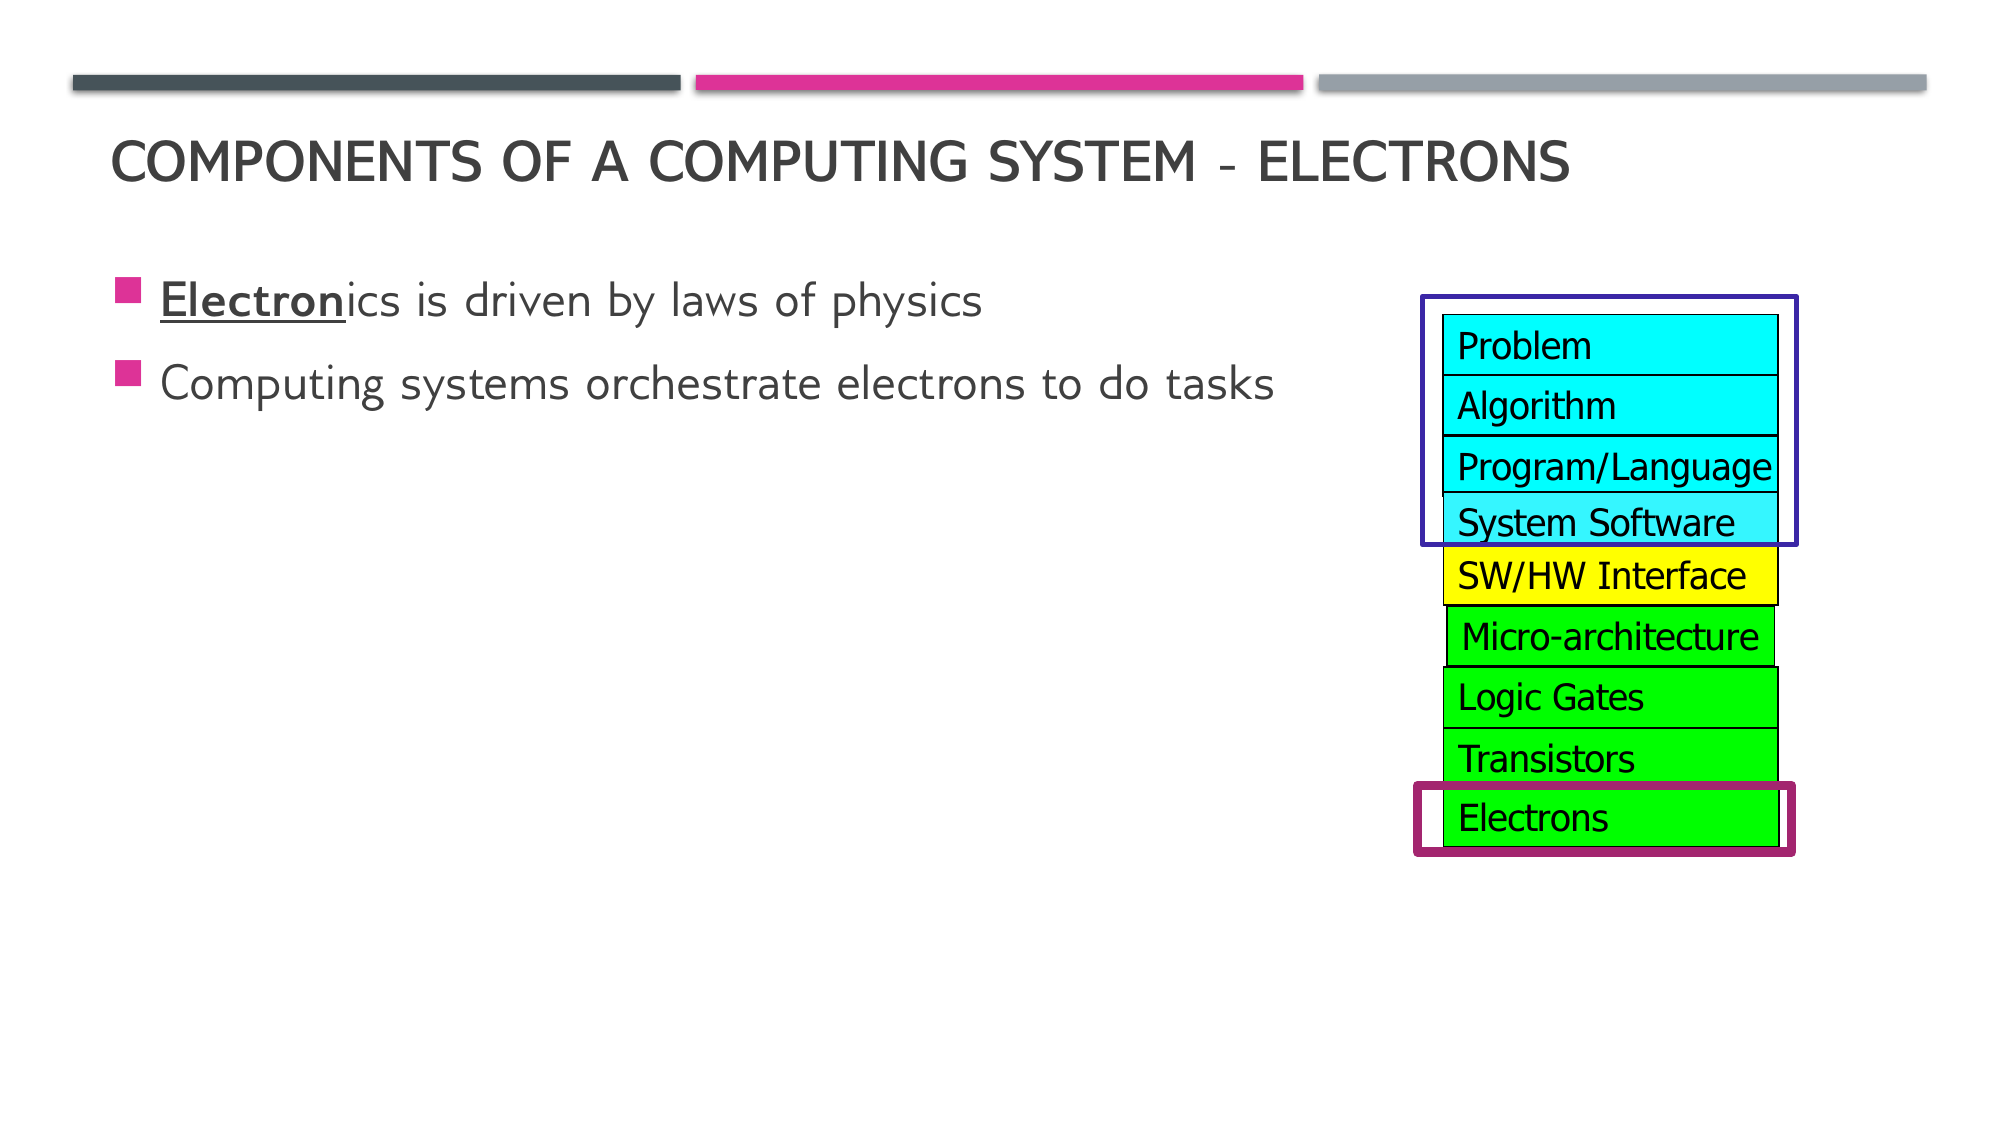

# Components of a computing system - electrons
Electronics is driven by laws of physics
Computing systems orchestrate electrons to do tasks

Problem
Algorithm
Program/Language
System Software
SW/HW Interface
Micro-architecture
Logic Gates

Transistors
Electrons